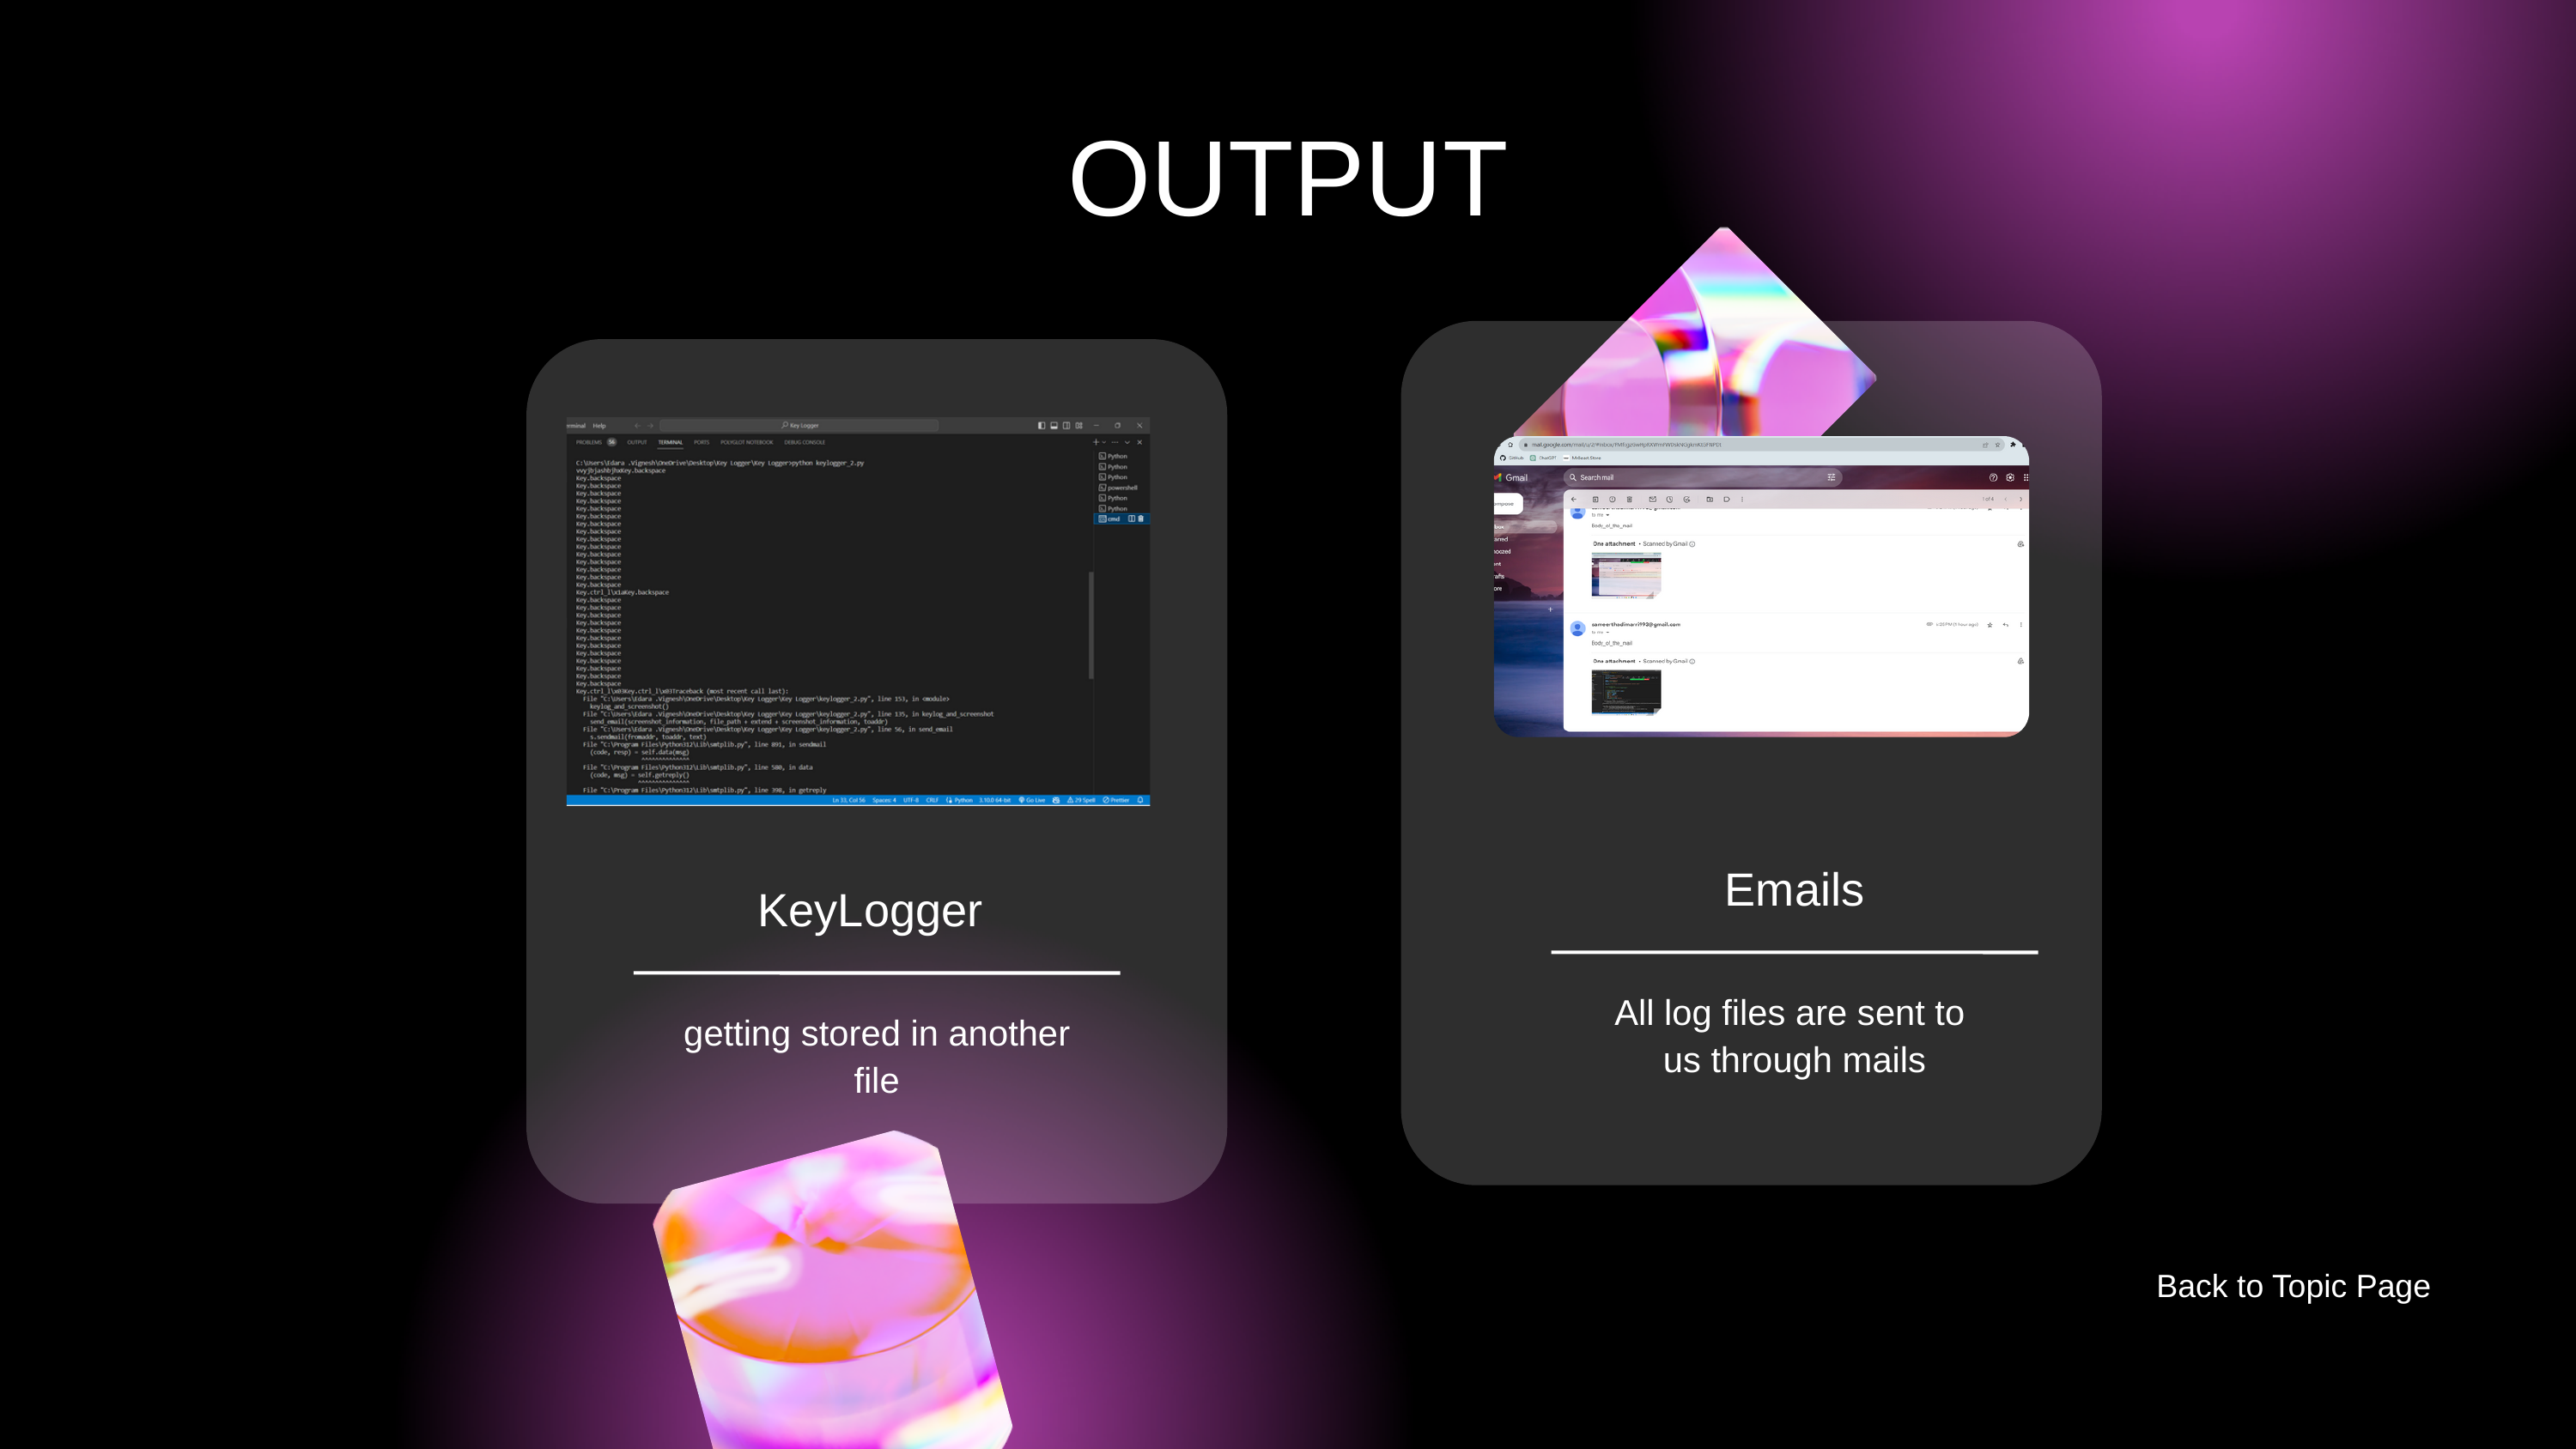

OUTPUT

Emails

All log files are sent to
us through mails
KeyLogger

getting stored in another
file

Back to Topic Page